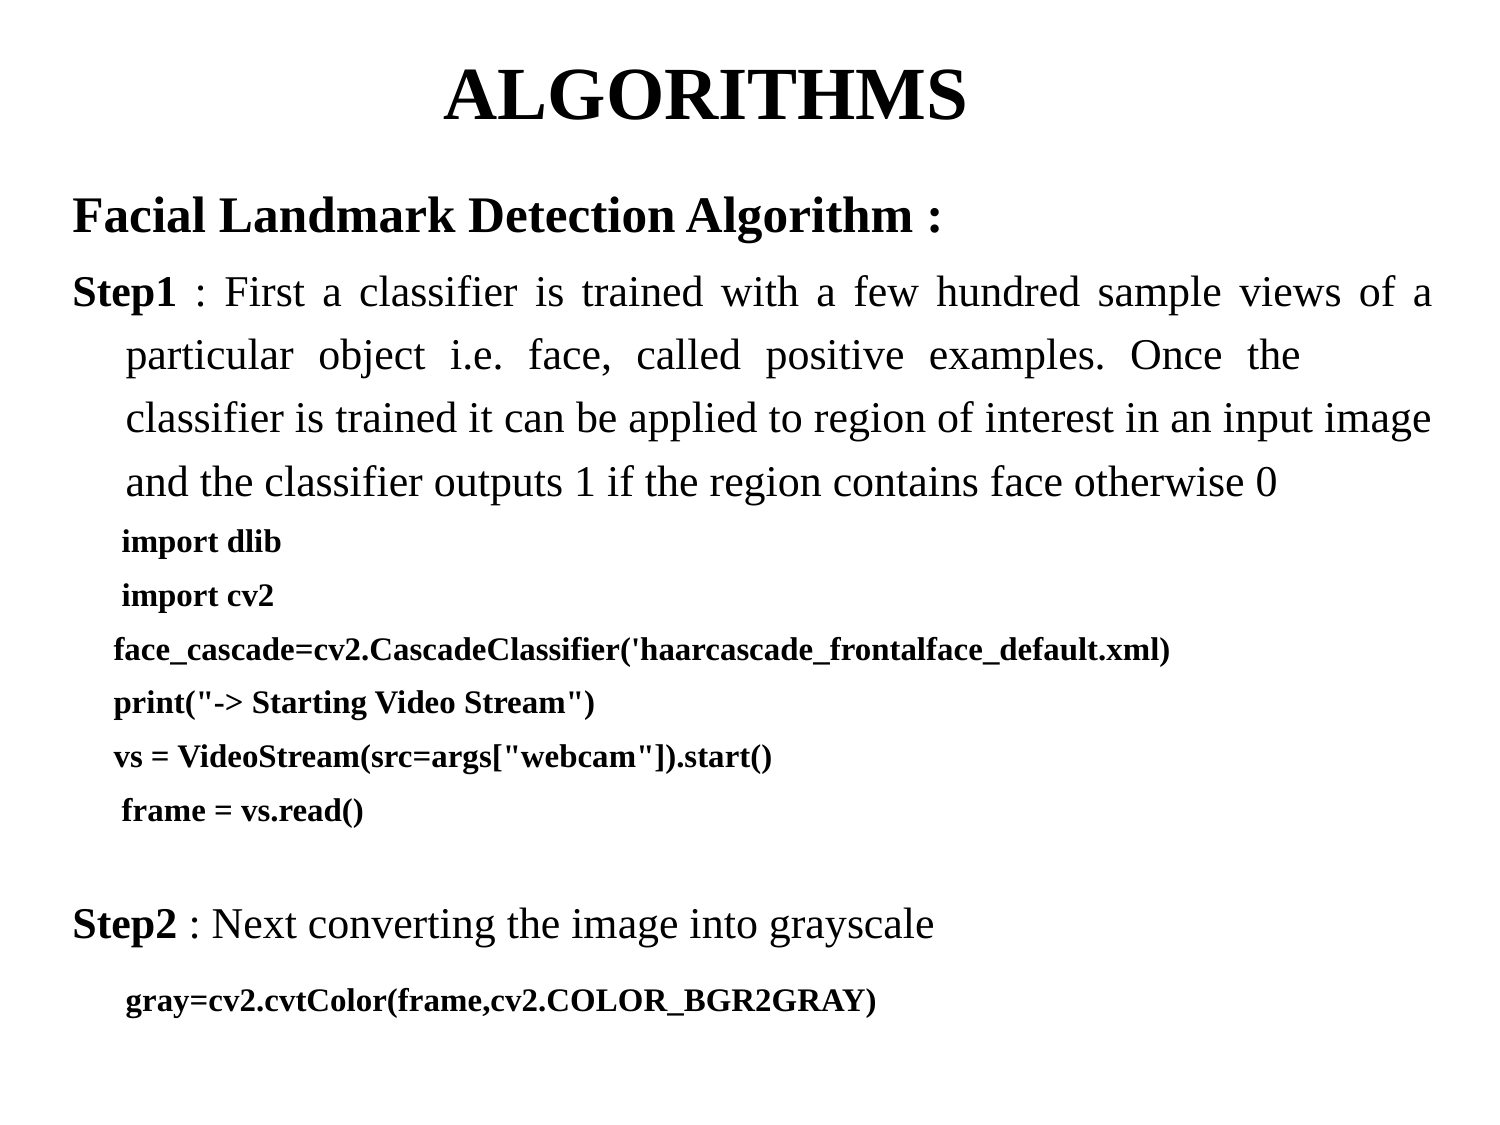

ALGORITHMS
Facial Landmark Detection Algorithm :
Step1 : First a classifier is trained with a few hundred sample views of a 	particular object i.e. face, called positive examples. Once the 	classifier is trained it can be applied to region of interest in an input image and the classifier outputs 1 if the region contains face otherwise 0
      import dlib
      import cv2
     face_cascade=cv2.CascadeClassifier('haarcascade_frontalface_default.xml)
     print("-> Starting Video Stream")
     vs = VideoStream(src=args["webcam"]).start()
      frame = vs.read()
Step2 : Next converting the image into grayscale
	gray=cv2.cvtColor(frame,cv2.COLOR_BGR2GRAY)